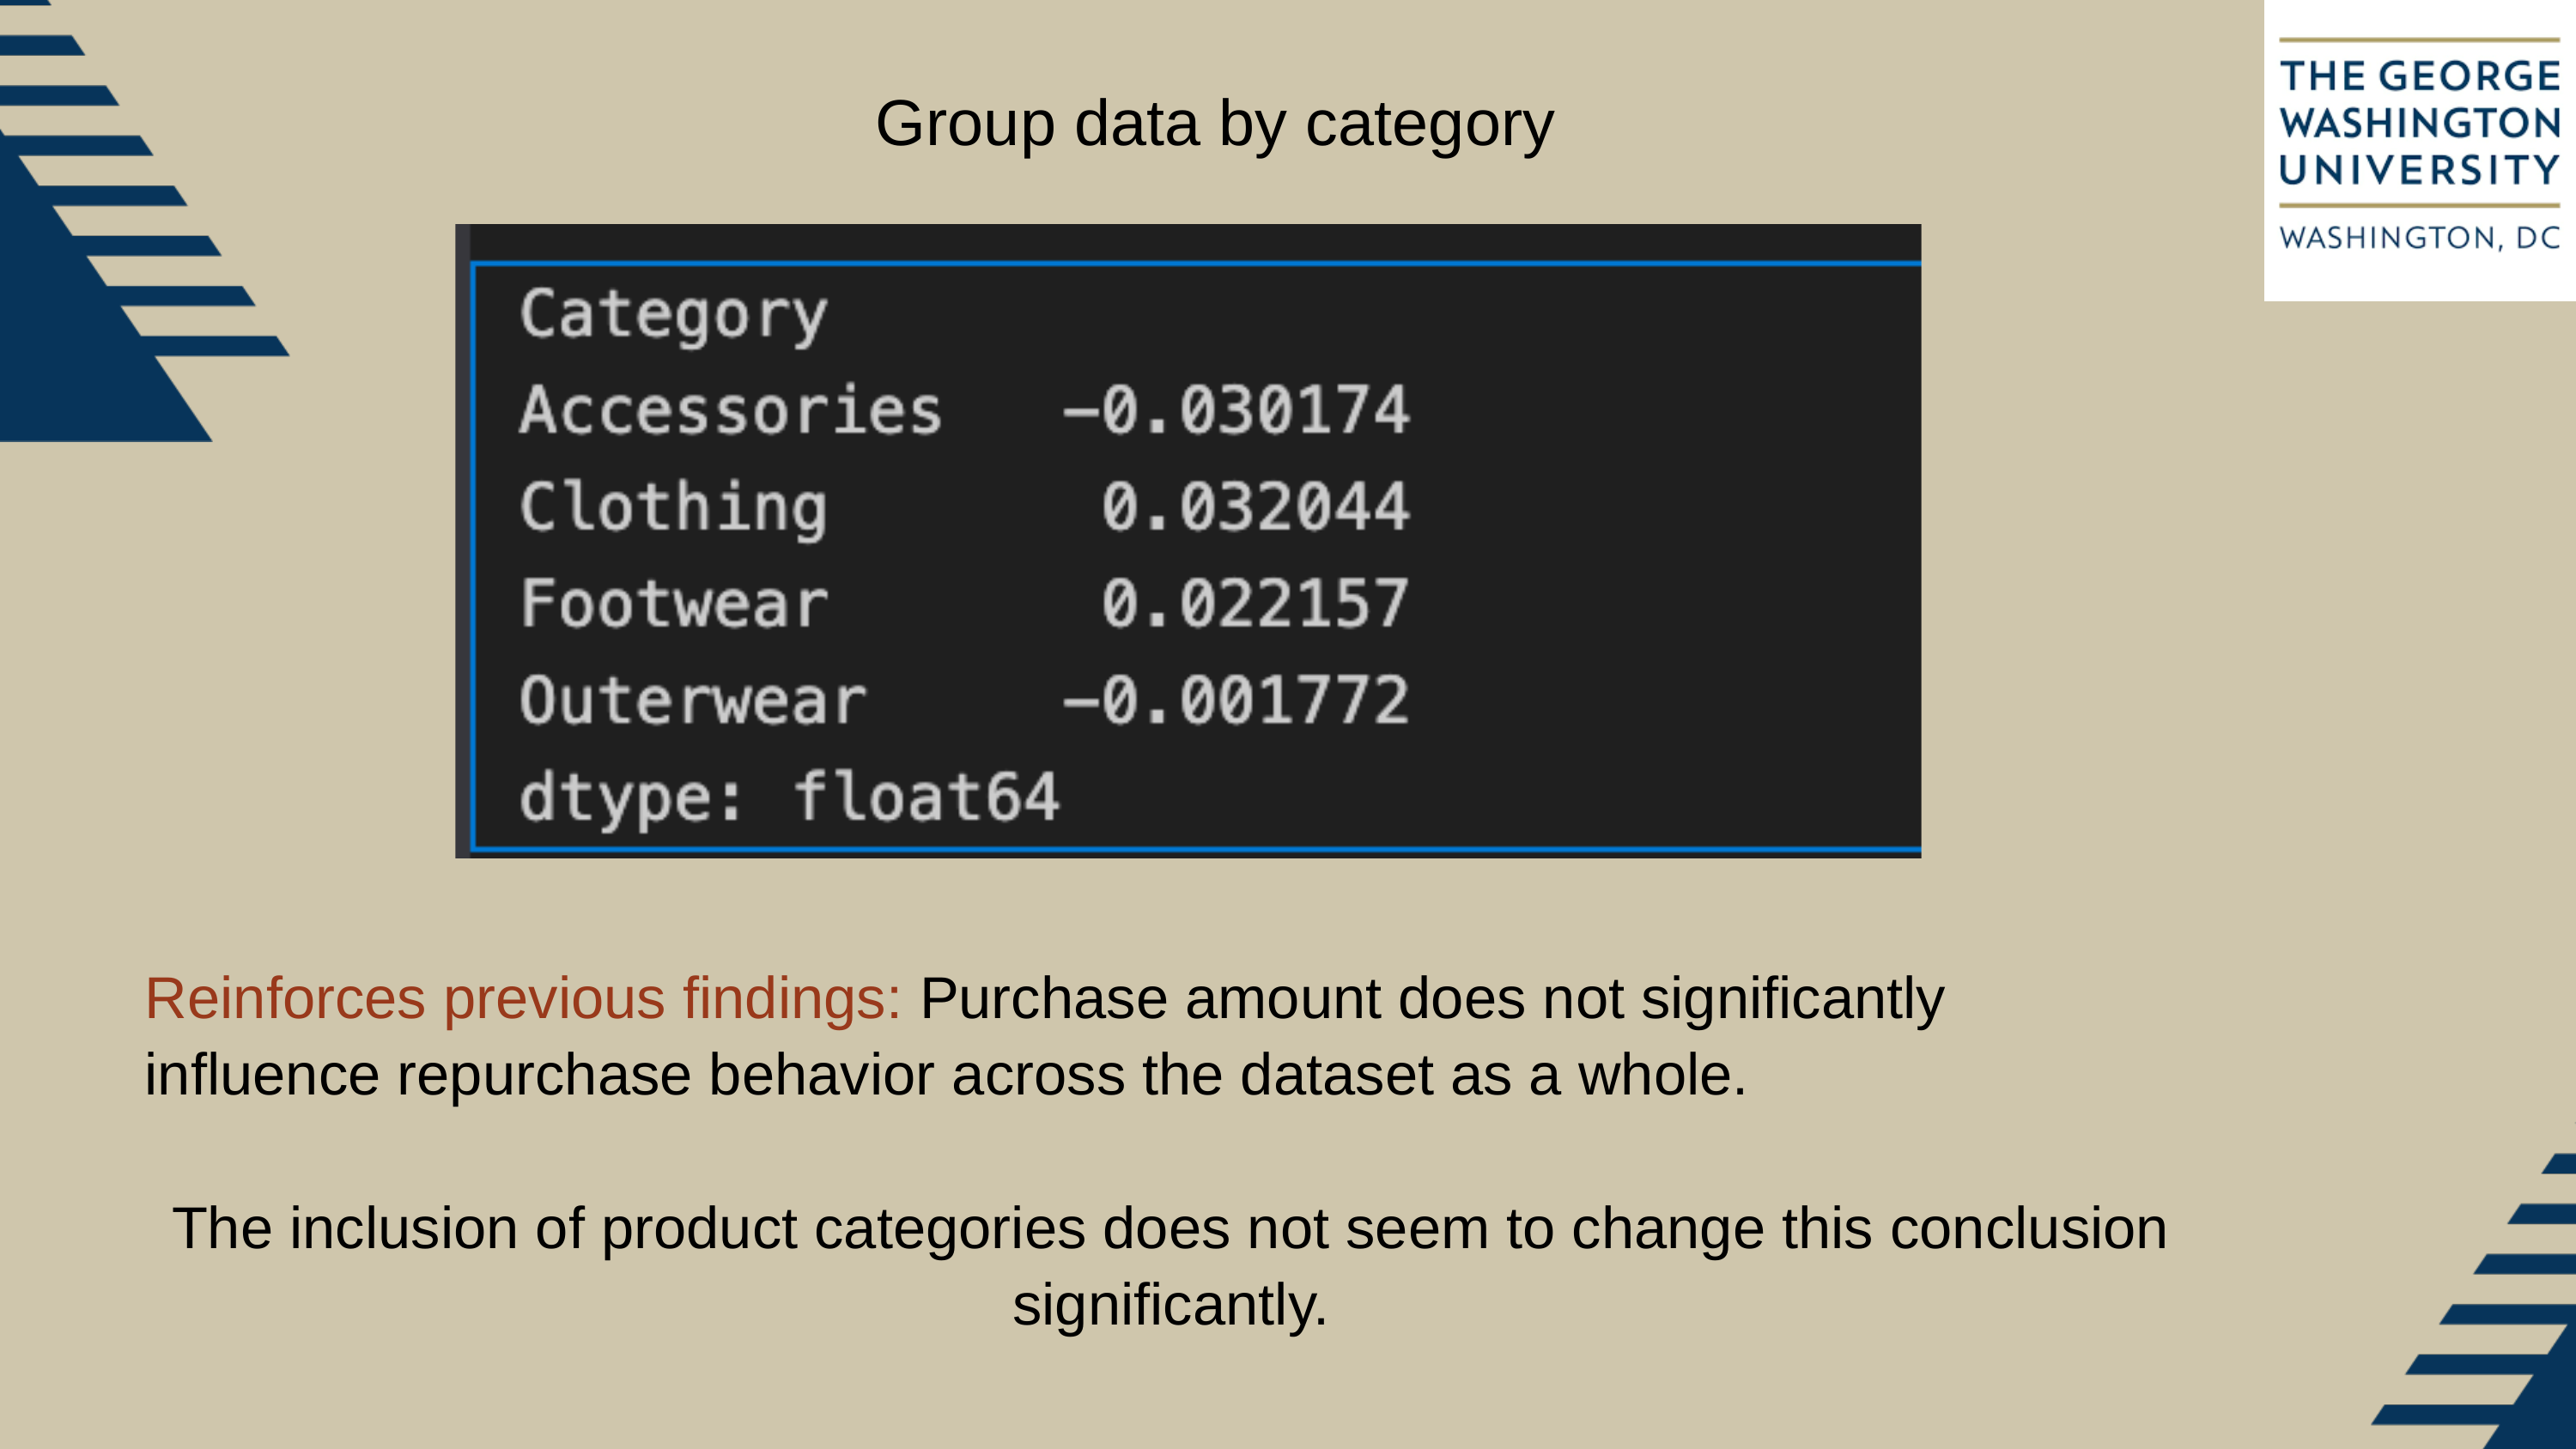

Group data by category

Reinforces previous findings: Purchase amount does not significantly influence repurchase behavior across the dataset as a whole.

The inclusion of product categories does not seem to change this conclusion significantly.